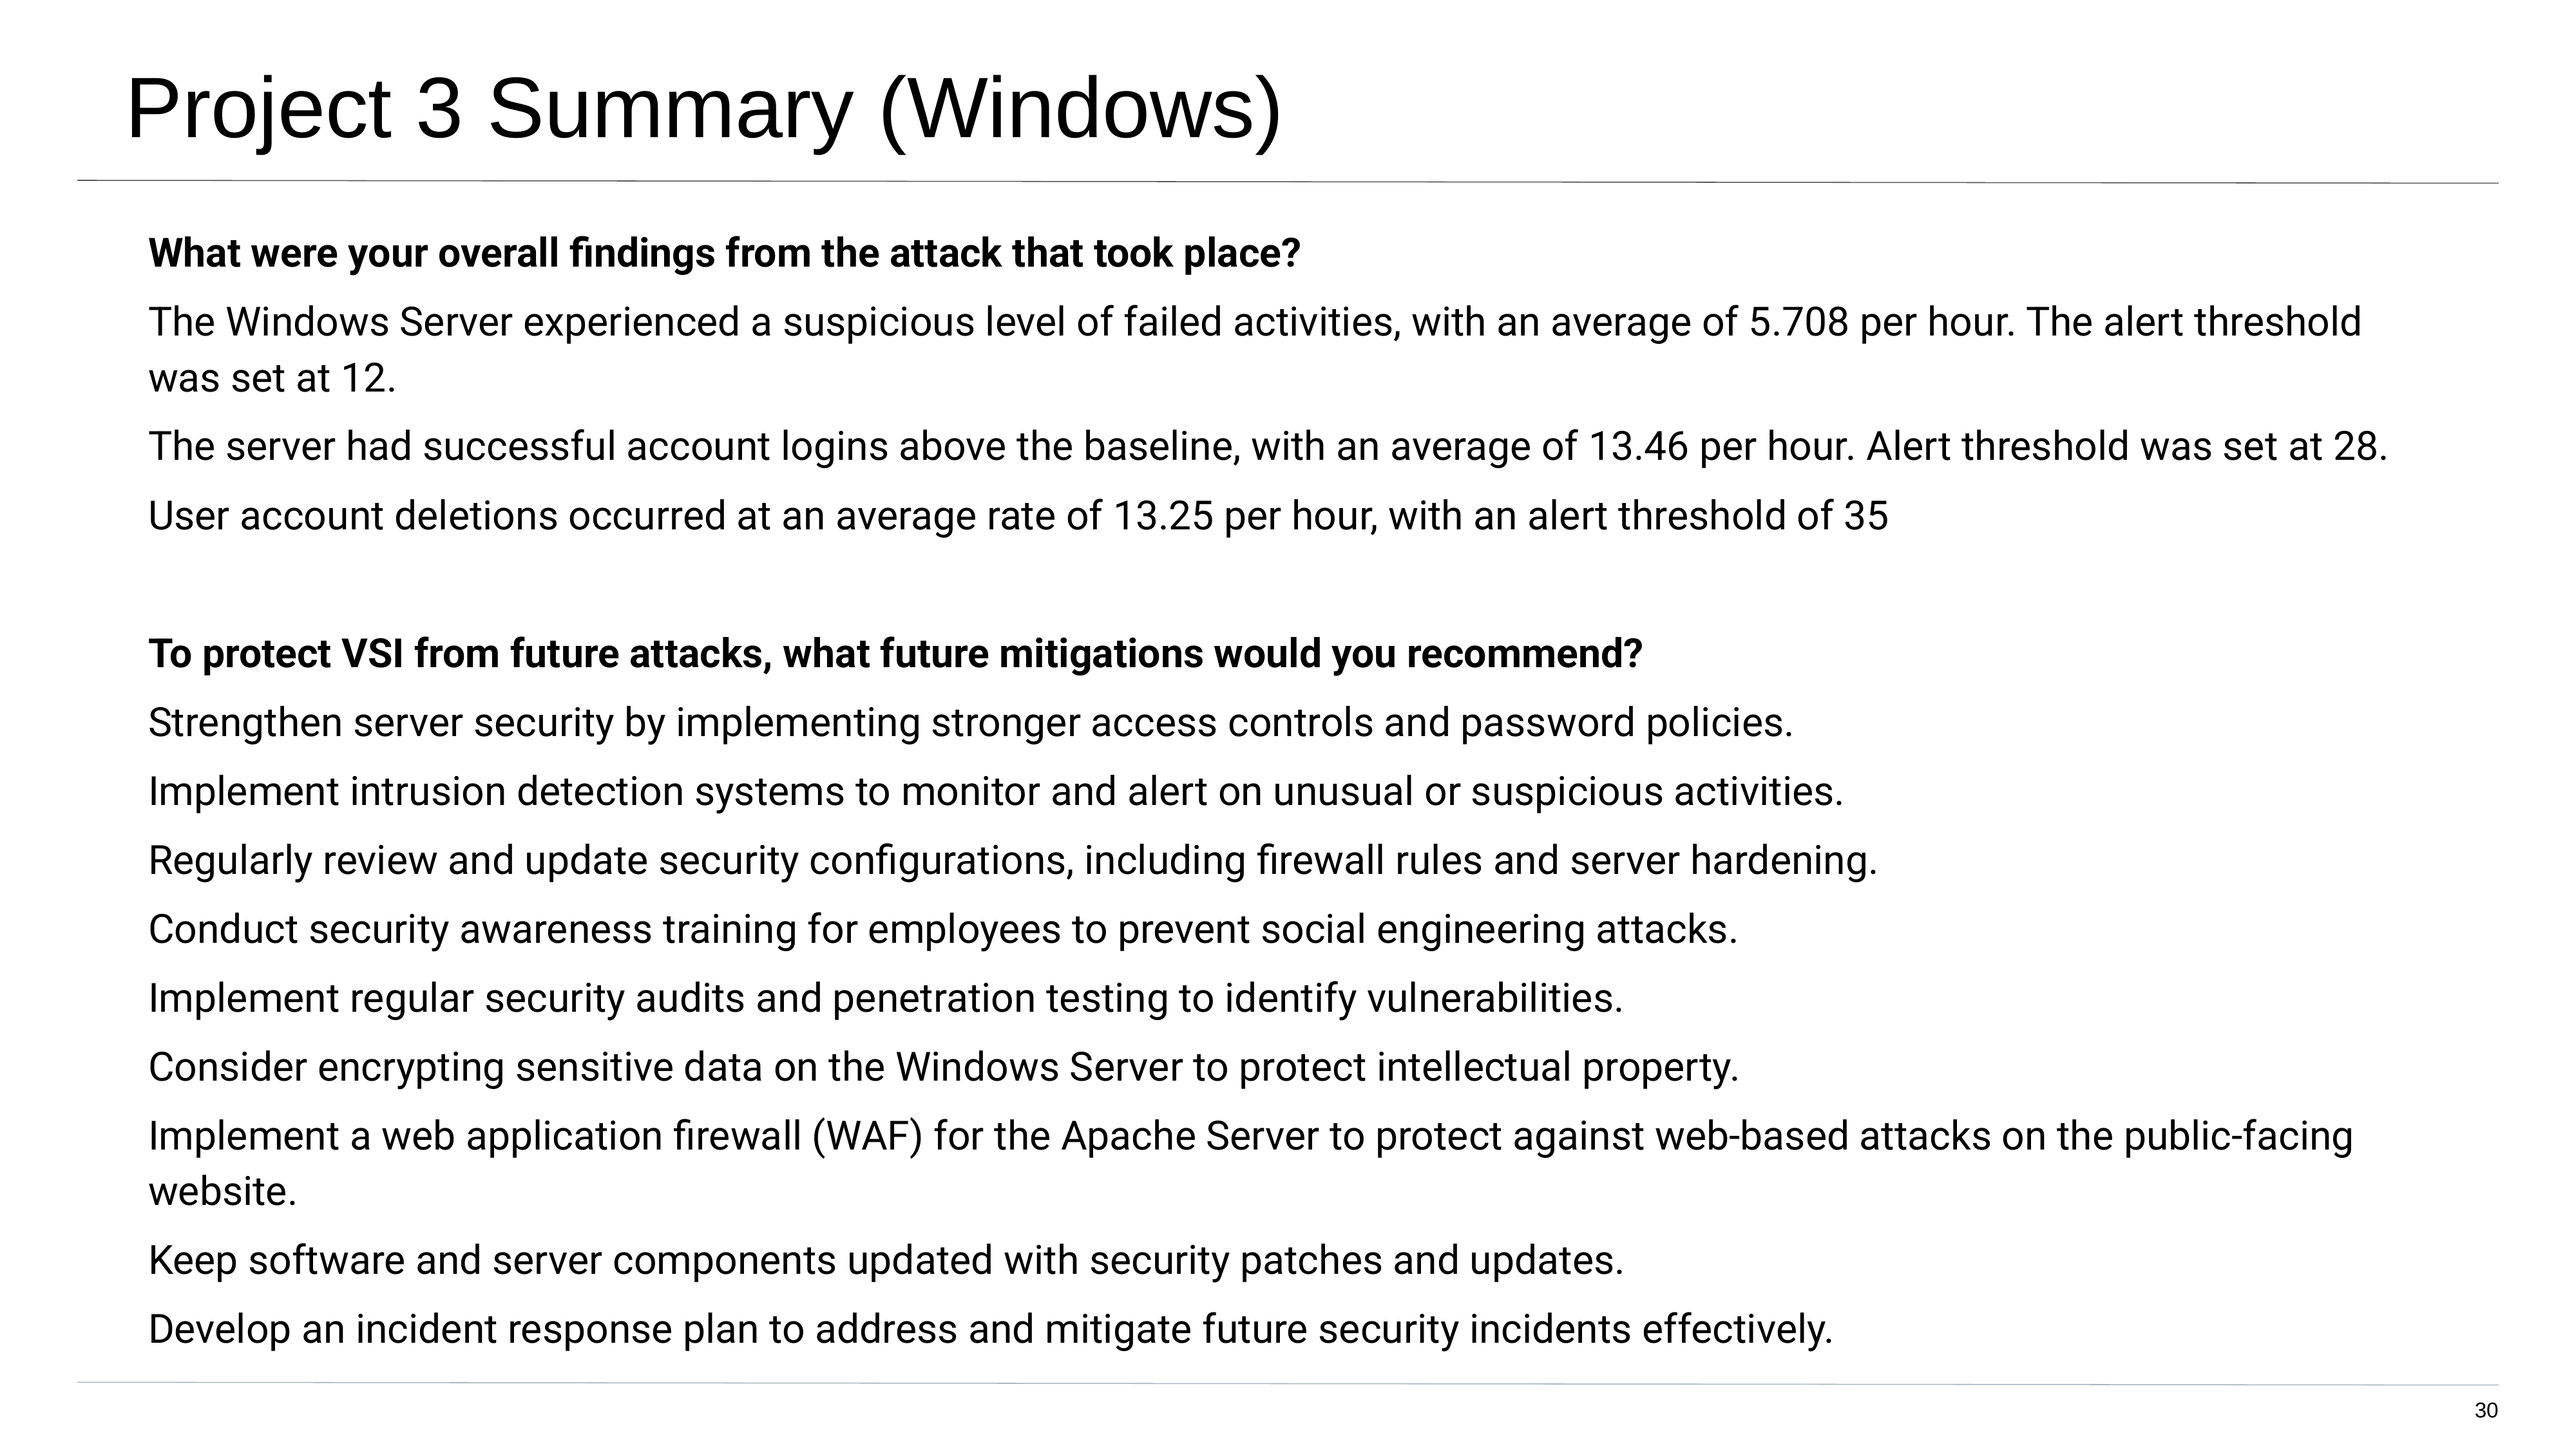

# Project 3 Summary (Windows)
What were your overall findings from the attack that took place?
The Windows Server experienced a suspicious level of failed activities, with an average of 5.708 per hour. The alert threshold was set at 12.
The server had successful account logins above the baseline, with an average of 13.46 per hour. Alert threshold was set at 28.
User account deletions occurred at an average rate of 13.25 per hour, with an alert threshold of 35

To protect VSI from future attacks, what future mitigations would you recommend?
Strengthen server security by implementing stronger access controls and password policies.
Implement intrusion detection systems to monitor and alert on unusual or suspicious activities.
Regularly review and update security configurations, including firewall rules and server hardening.
Conduct security awareness training for employees to prevent social engineering attacks.
Implement regular security audits and penetration testing to identify vulnerabilities.
Consider encrypting sensitive data on the Windows Server to protect intellectual property.
Implement a web application firewall (WAF) for the Apache Server to protect against web-based attacks on the public-facing website.
Keep software and server components updated with security patches and updates.
Develop an incident response plan to address and mitigate future security incidents effectively.

30